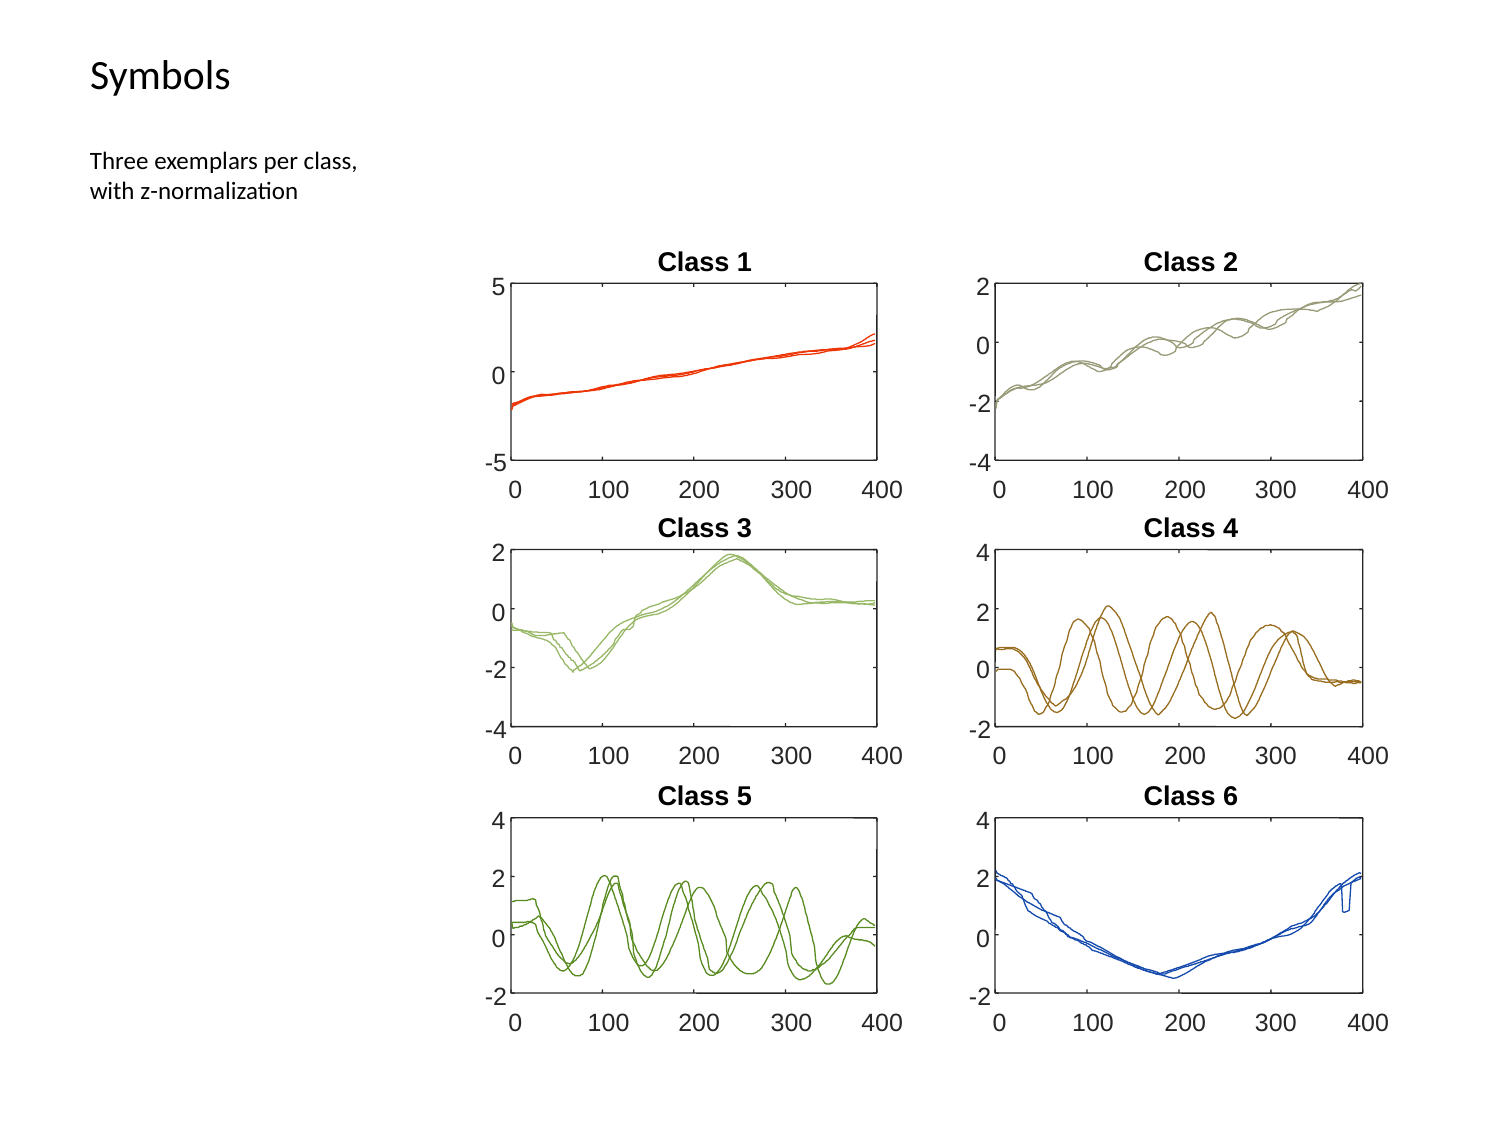

# Symbols
Three exemplars per class, with z-normalization
Class 1
Class 2
5
2

0

0

-2

-5
-4

0
100
200
300
400
0
100
200
300
400
Class 3
Class 4
2
4

0
2

-2
0

-4
-2

0
100
200
300
400
0
100
200
300
400
Class 6
Class 5
4
4

2
2

0
0

-2
-2

0
100
200
300
400
0
100
200
300
400